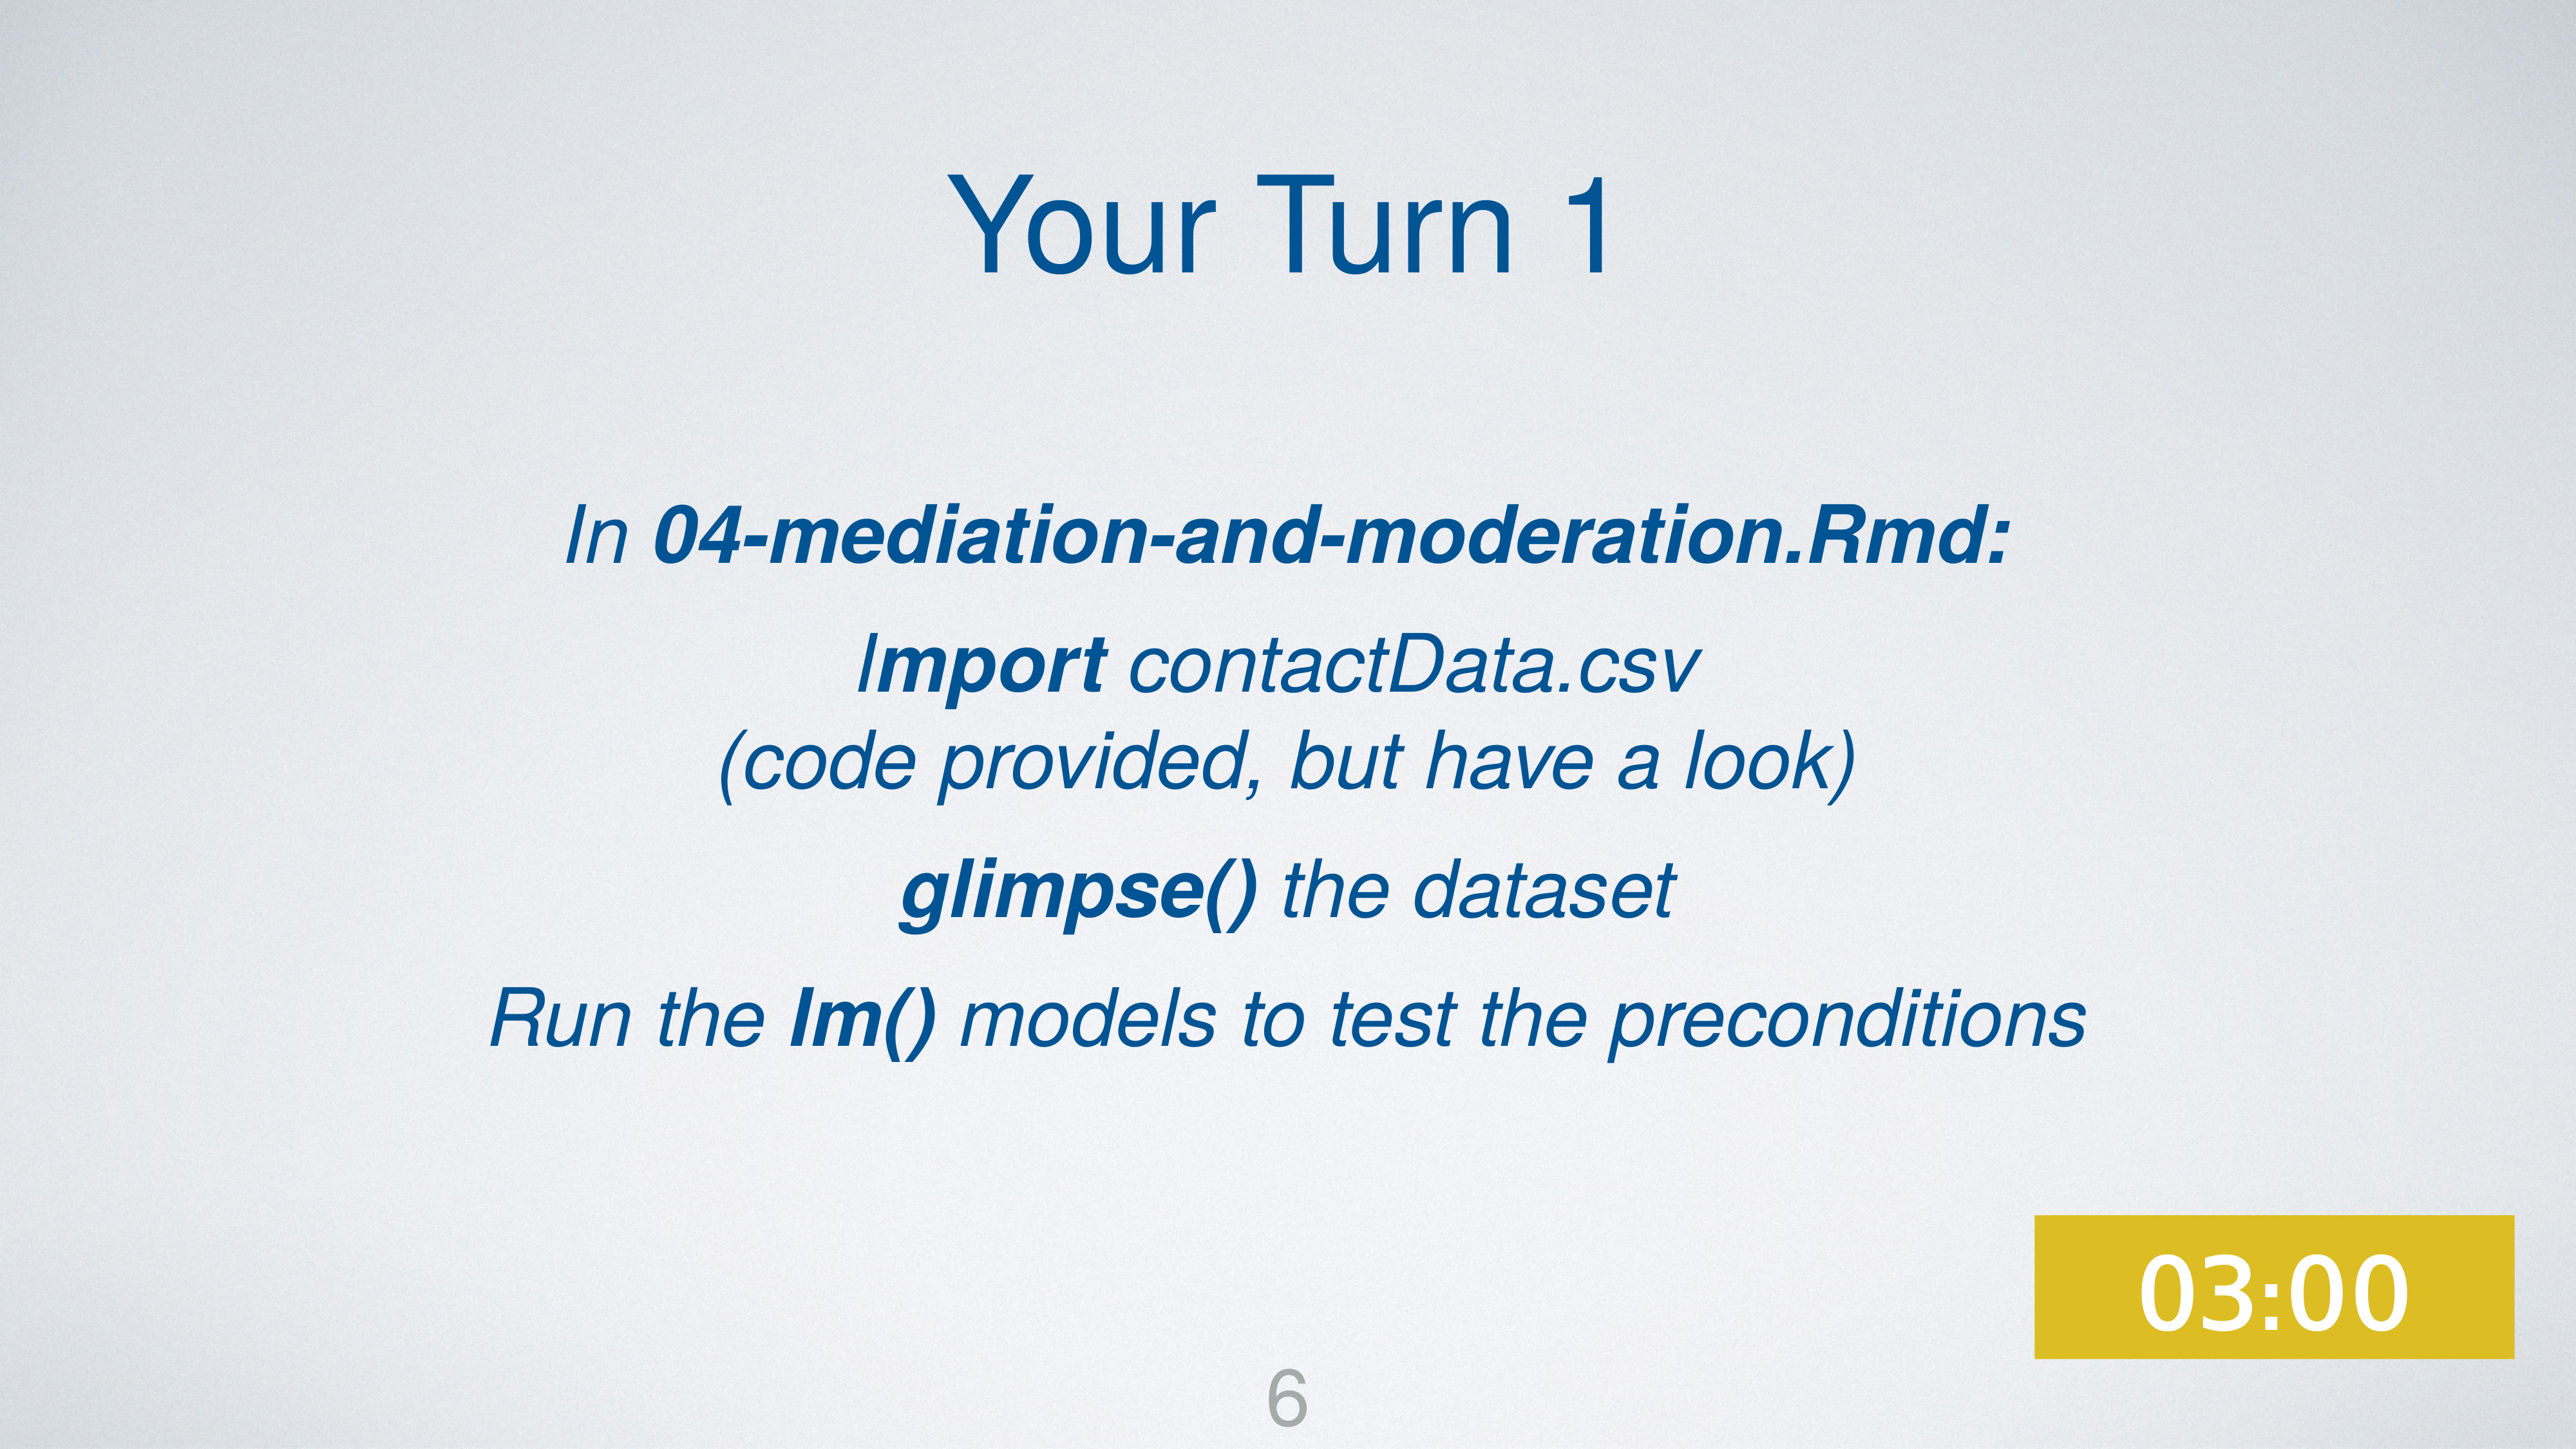

Your Turn 1
In 04-mediation-and-moderation.Rmd:
Import contactData.csv
(code provided, but have a look)
glimpse() the dataset
Run the lm() models to test the preconditions
03:00
6